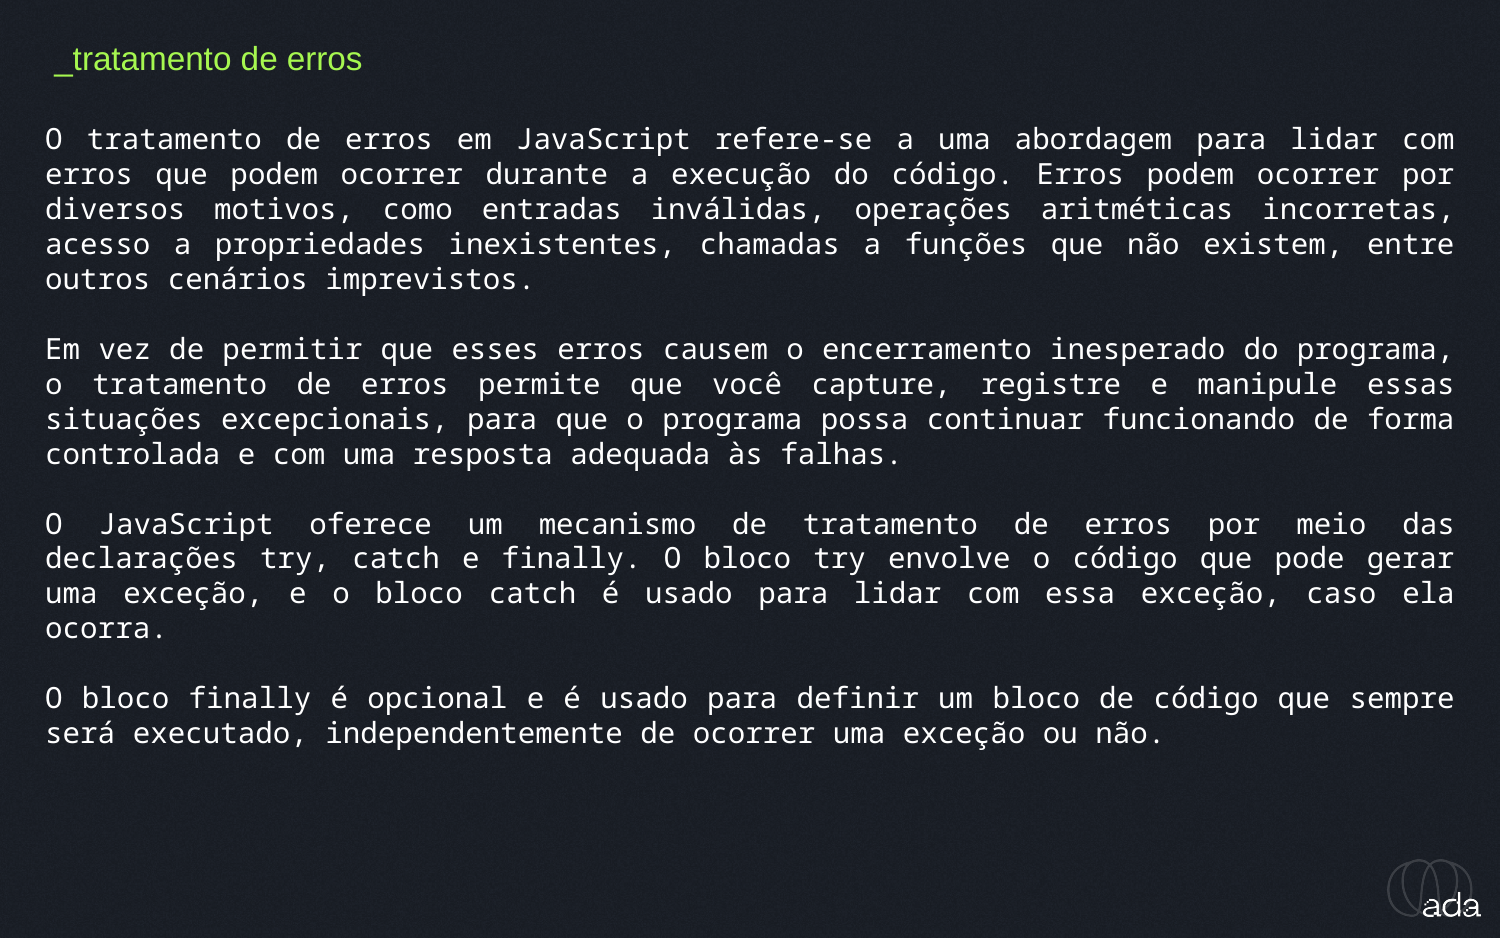

_tratamento de erros
O tratamento de erros em JavaScript refere-se a uma abordagem para lidar com erros que podem ocorrer durante a execução do código. Erros podem ocorrer por diversos motivos, como entradas inválidas, operações aritméticas incorretas, acesso a propriedades inexistentes, chamadas a funções que não existem, entre outros cenários imprevistos.

Em vez de permitir que esses erros causem o encerramento inesperado do programa, o tratamento de erros permite que você capture, registre e manipule essas situações excepcionais, para que o programa possa continuar funcionando de forma controlada e com uma resposta adequada às falhas.

O JavaScript oferece um mecanismo de tratamento de erros por meio das declarações try, catch e finally. O bloco try envolve o código que pode gerar uma exceção, e o bloco catch é usado para lidar com essa exceção, caso ela ocorra.

O bloco finally é opcional e é usado para definir um bloco de código que sempre será executado, independentemente de ocorrer uma exceção ou não.